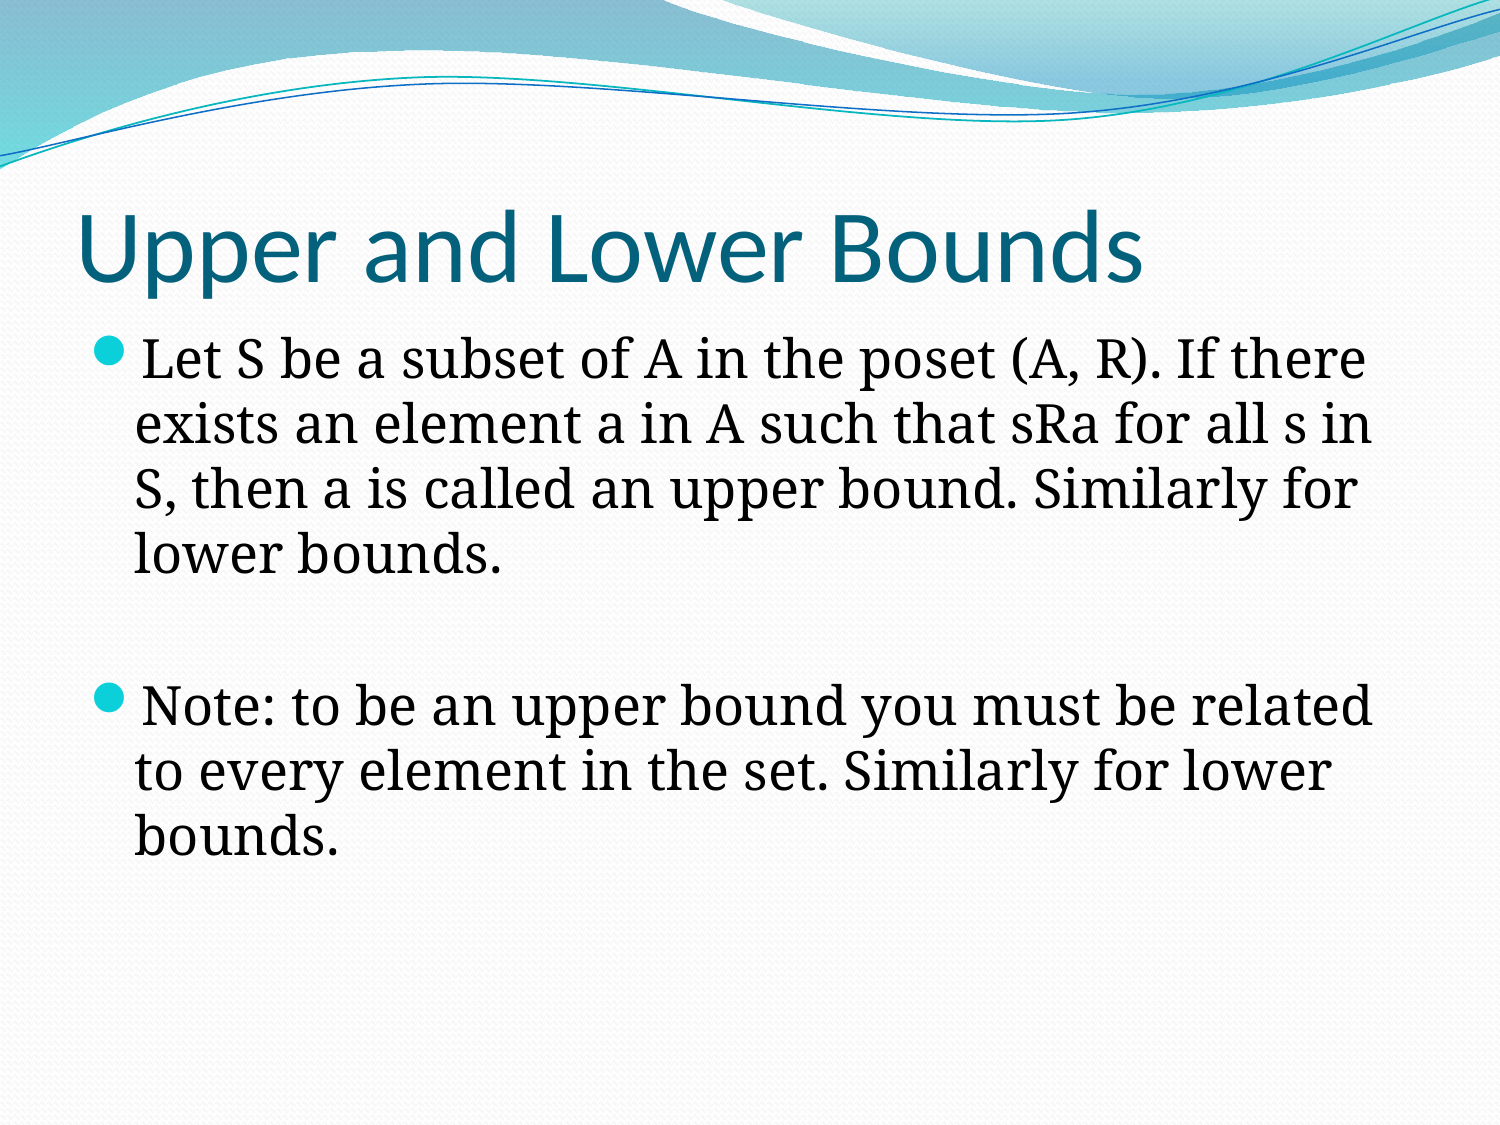

# Upper and Lower Bounds
Let S be a subset of A in the poset (A, R). If there exists an element a in A such that sRa for all s in S, then a is called an upper bound. Similarly for lower bounds.

Note: to be an upper bound you must be related to every element in the set. Similarly for lower bounds.